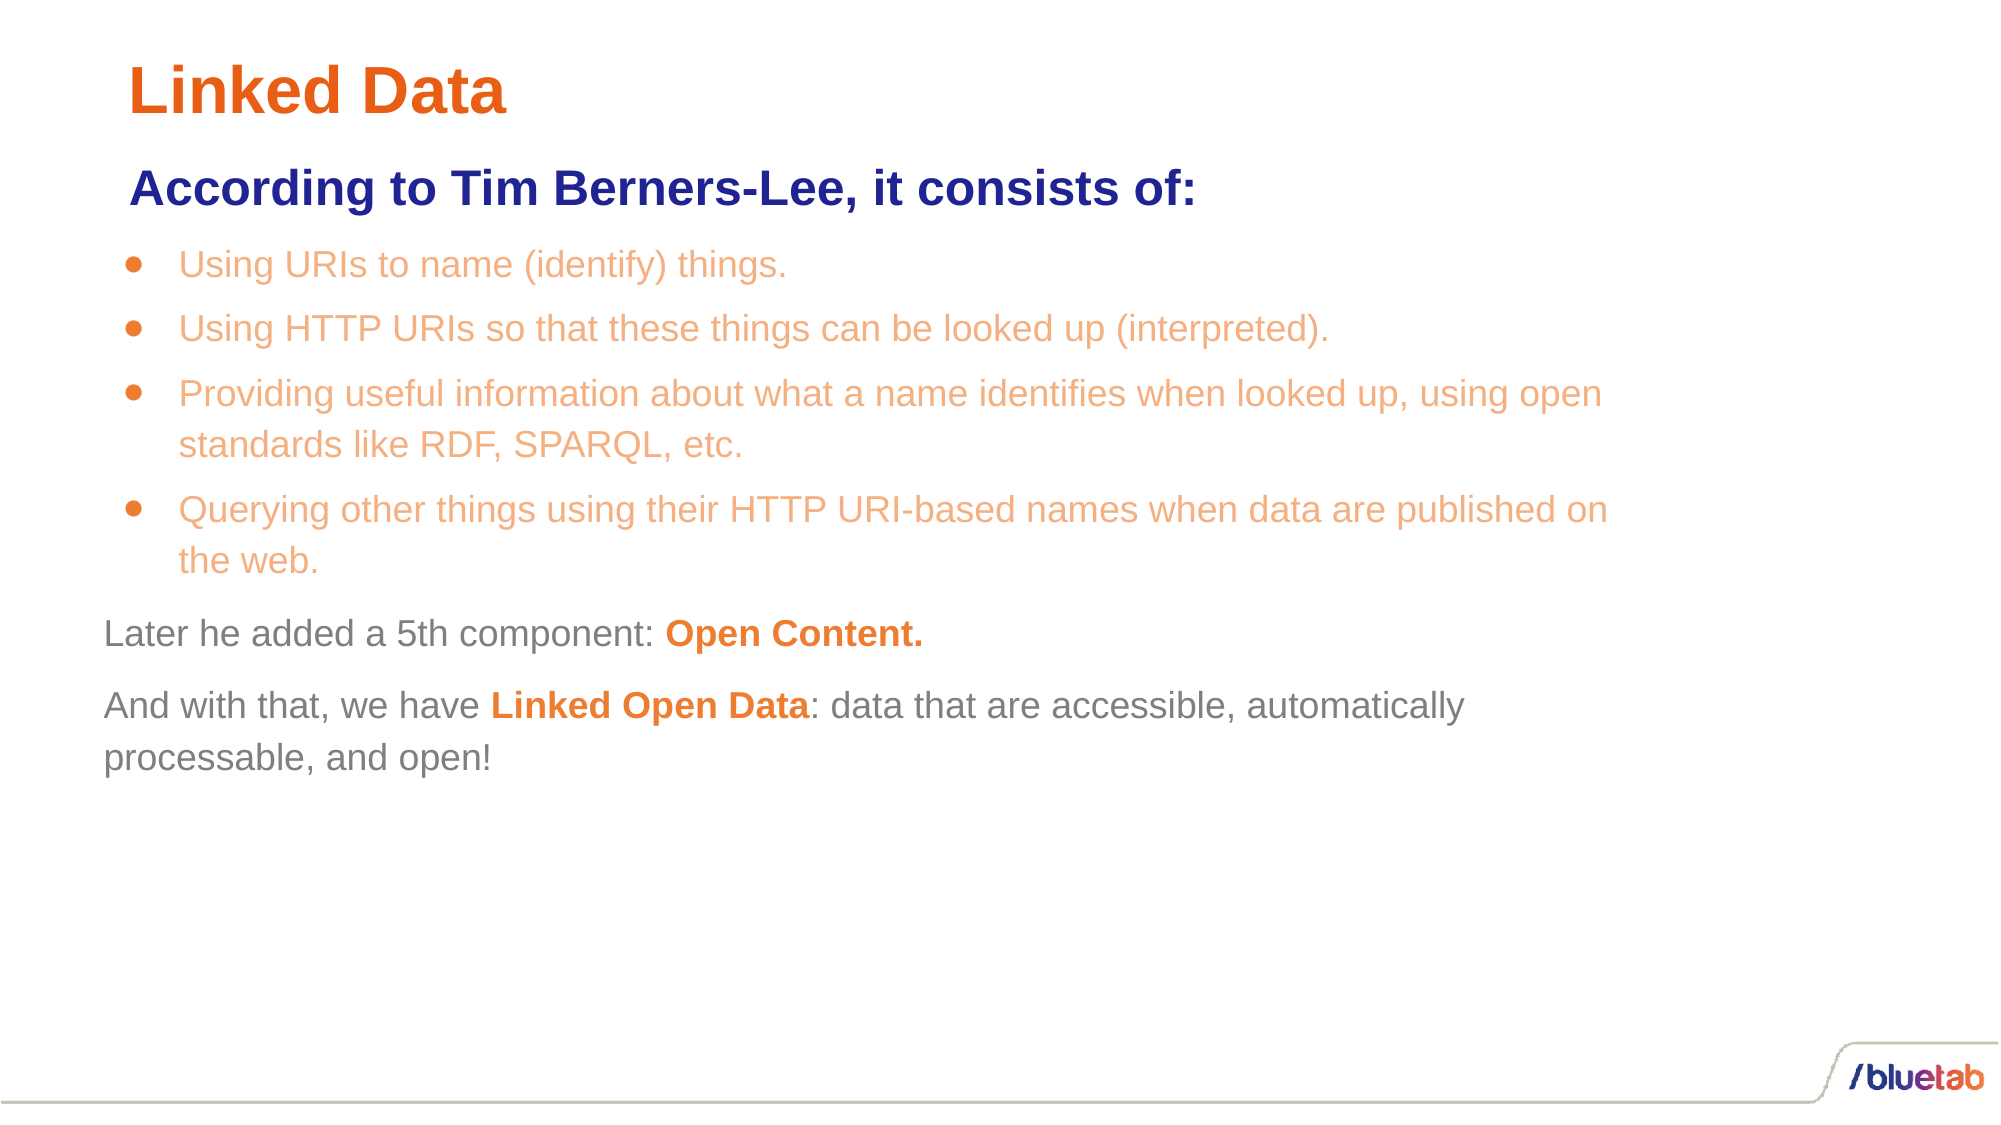

# Linked Data

According to Tim Berners-Lee, it consists of:
Using URIs to name (identify) things.
Using HTTP URIs so that these things can be looked up (interpreted).
Providing useful information about what a name identifies when looked up, using open standards like RDF, SPARQL, etc.
Querying other things using their HTTP URI-based names when data are published on the web.
Later he added a 5th component: Open Content.
And with that, we have Linked Open Data: data that are accessible, automatically processable, and open!